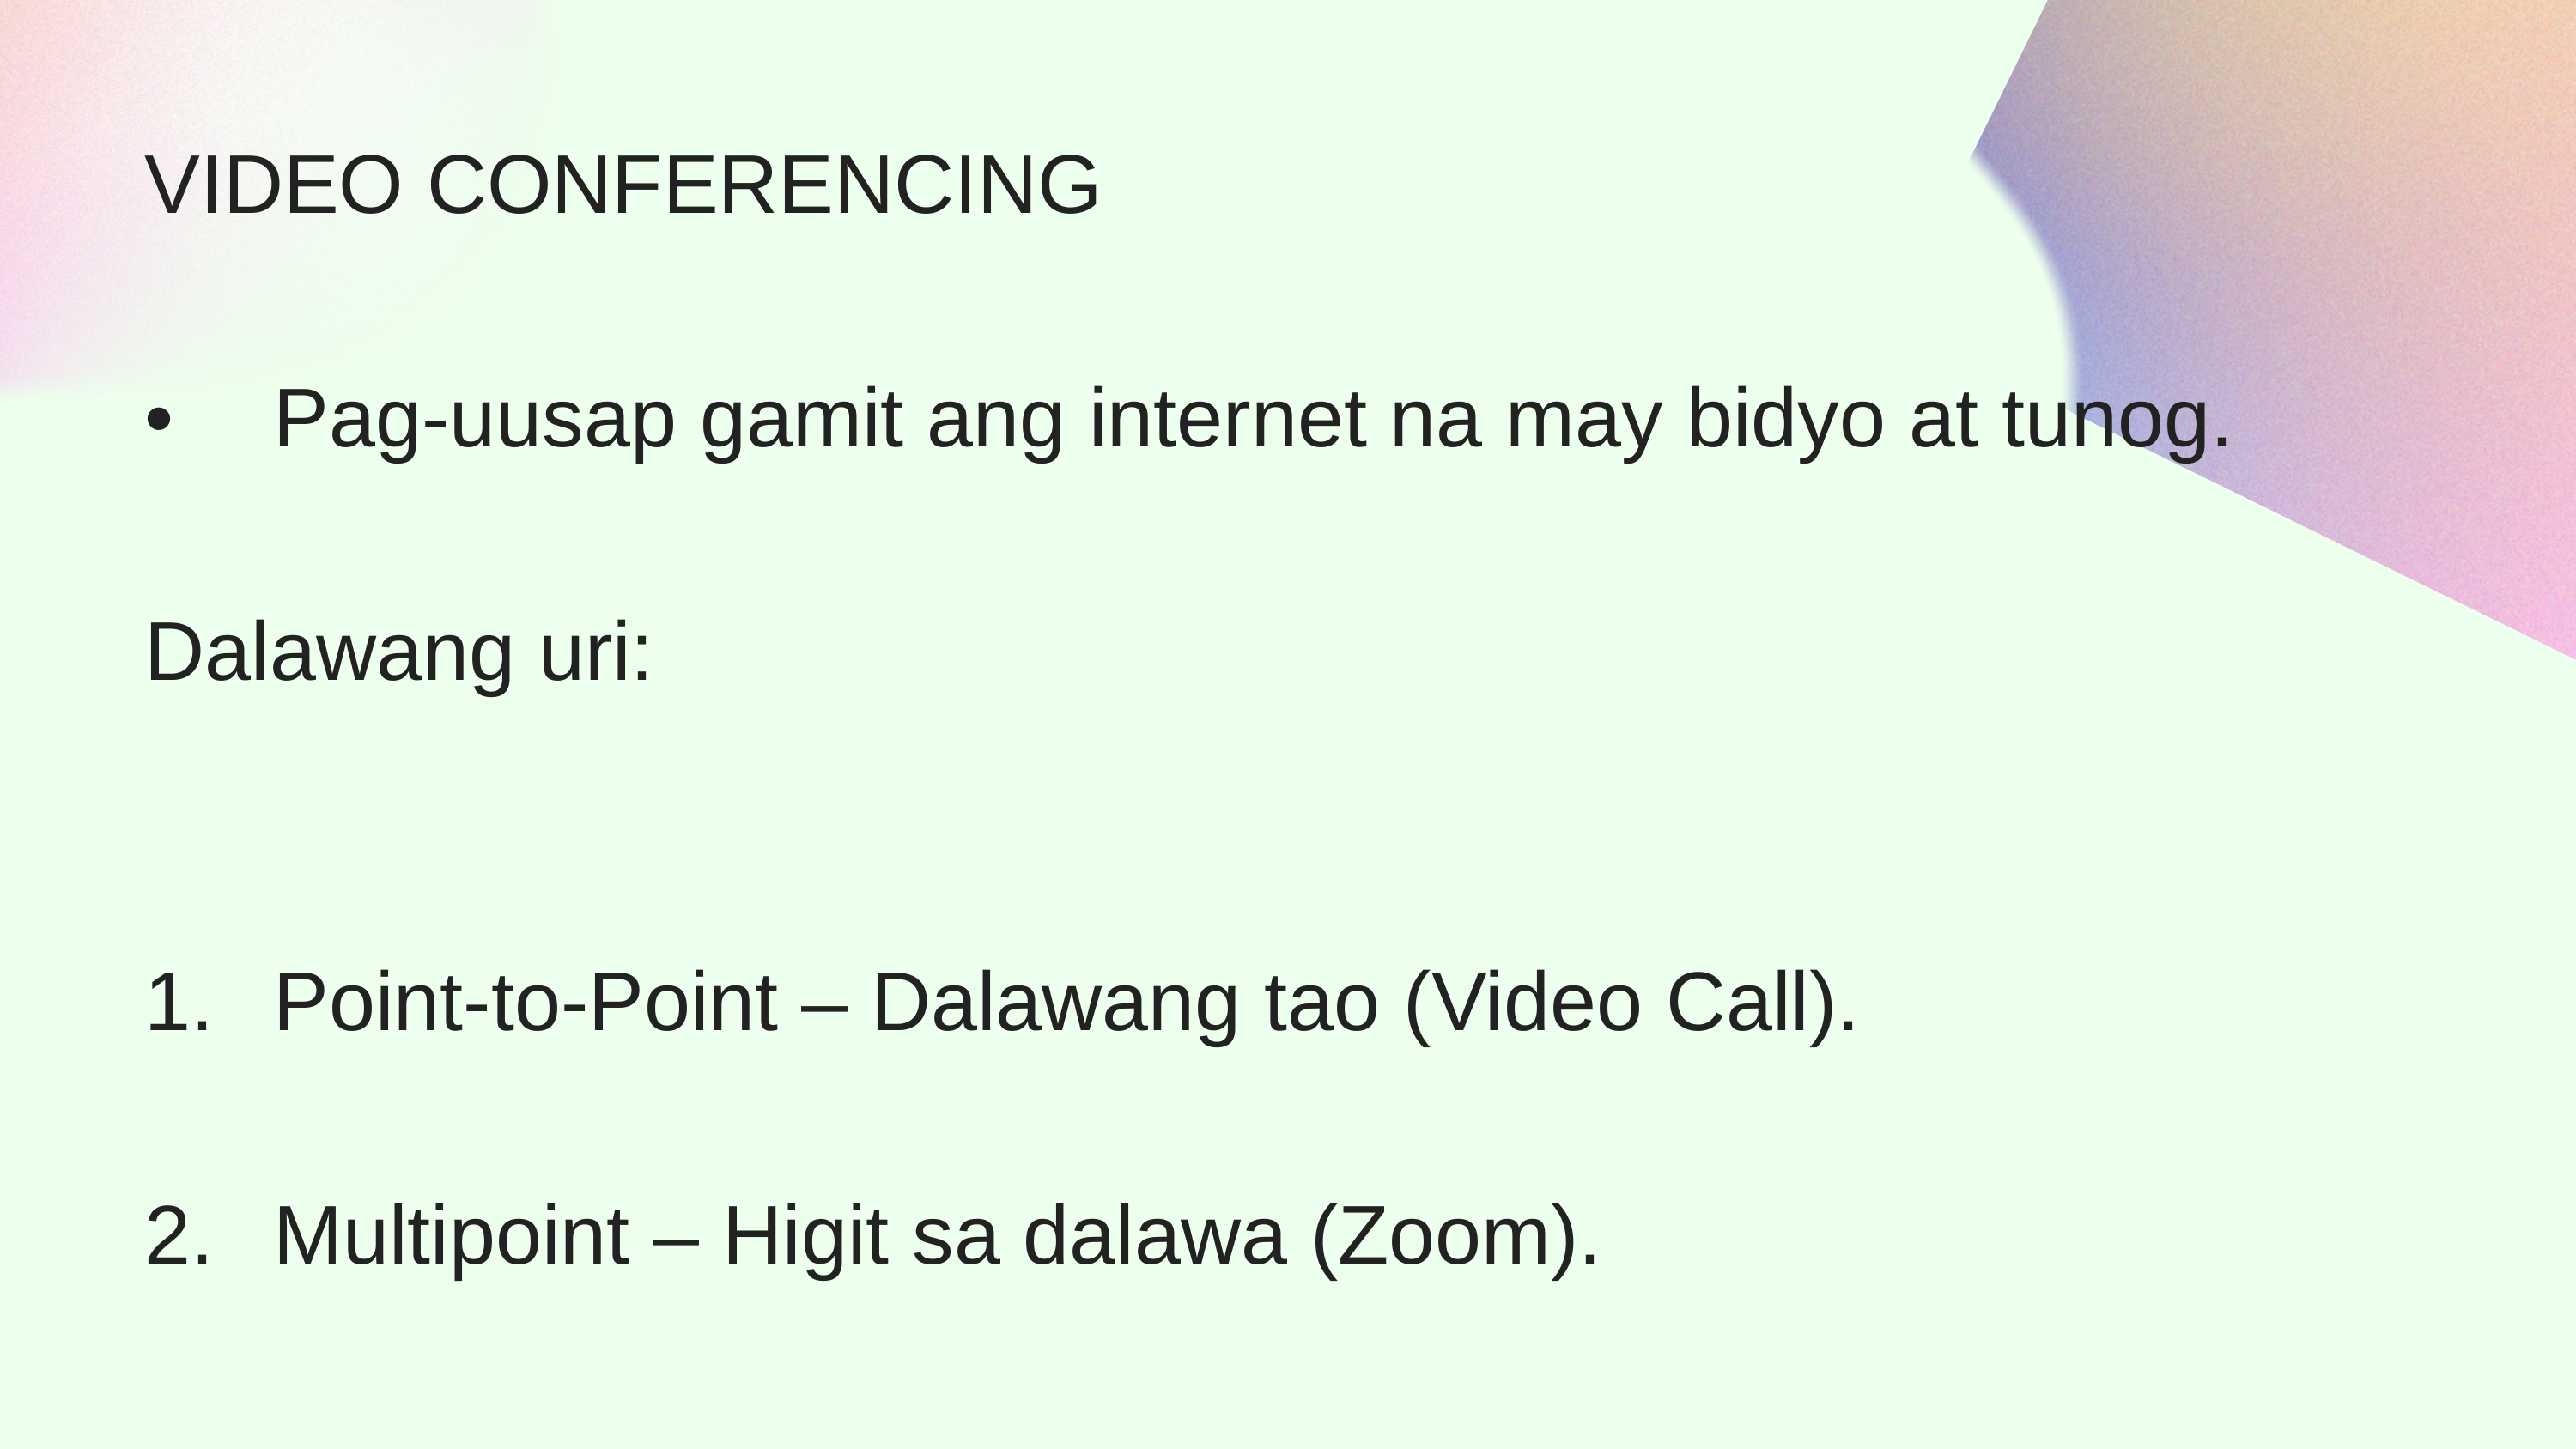

VIDEO CONFERENCING
•	Pag-uusap gamit ang internet na may bidyo at tunog.
Dalawang uri:

1.	Point-to-Point – Dalawang tao (Video Call).
2.	Multipoint – Higit sa dalawa (Zoom).